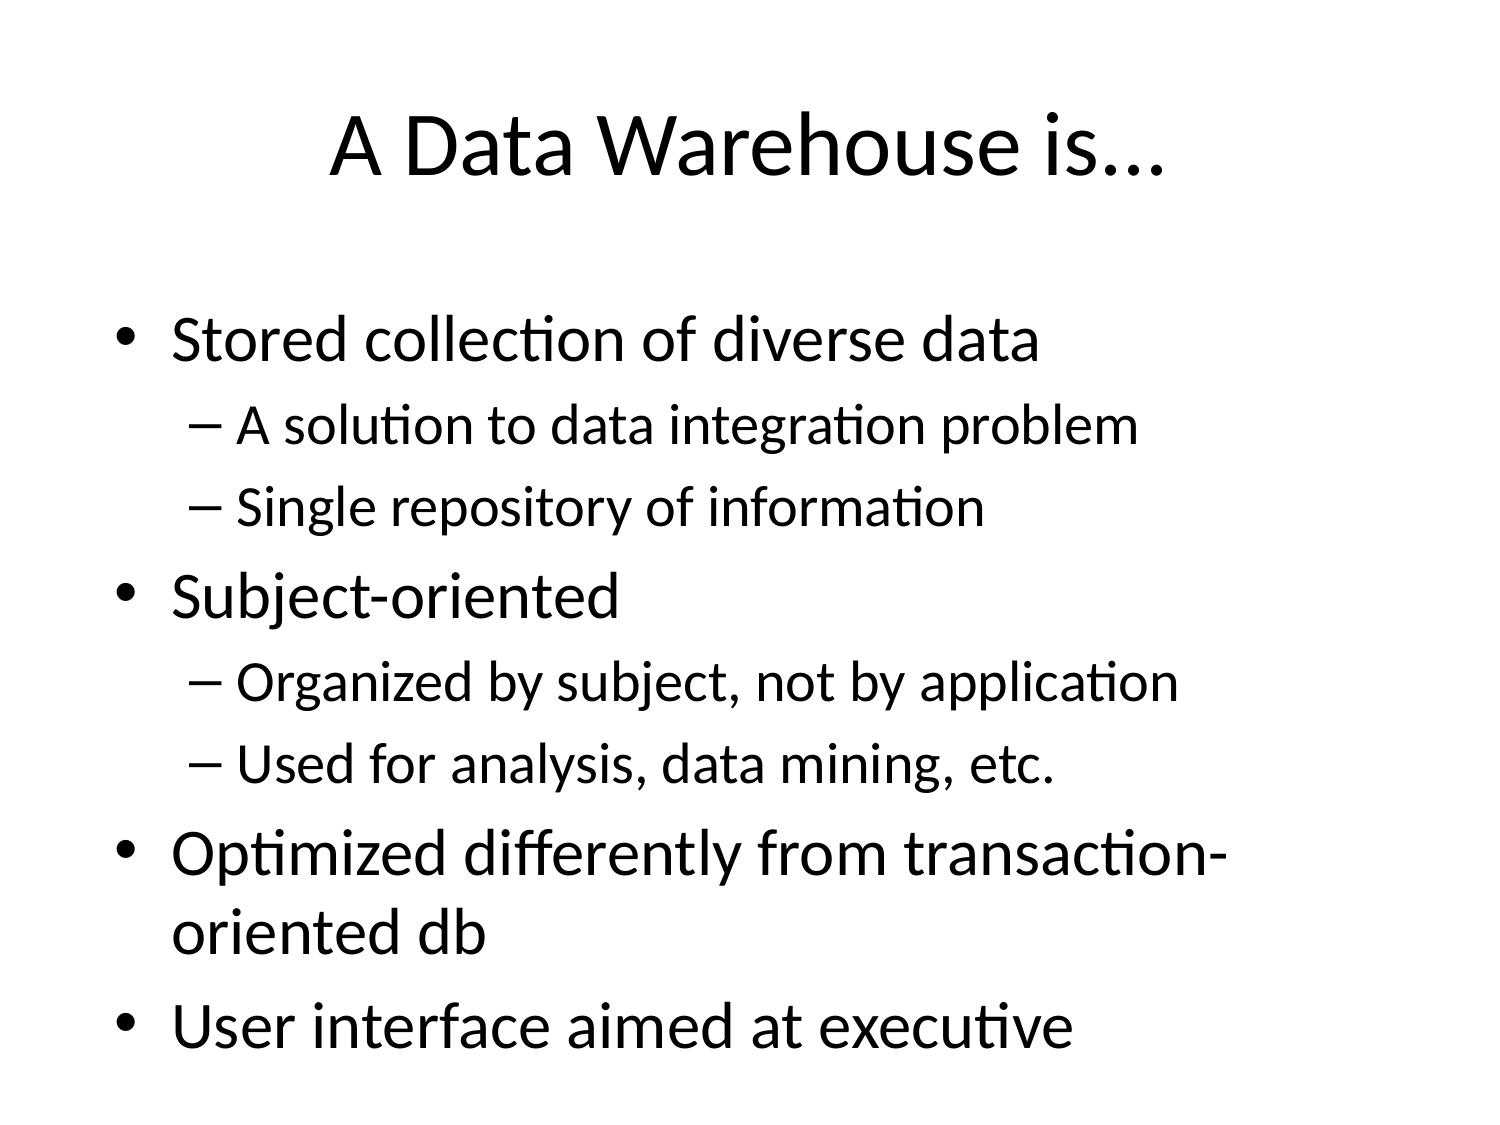

# A Data Warehouse is...
Stored collection of diverse data
A solution to data integration problem
Single repository of information
Subject-oriented
Organized by subject, not by application
Used for analysis, data mining, etc.
Optimized differently from transaction-oriented db
User interface aimed at executive